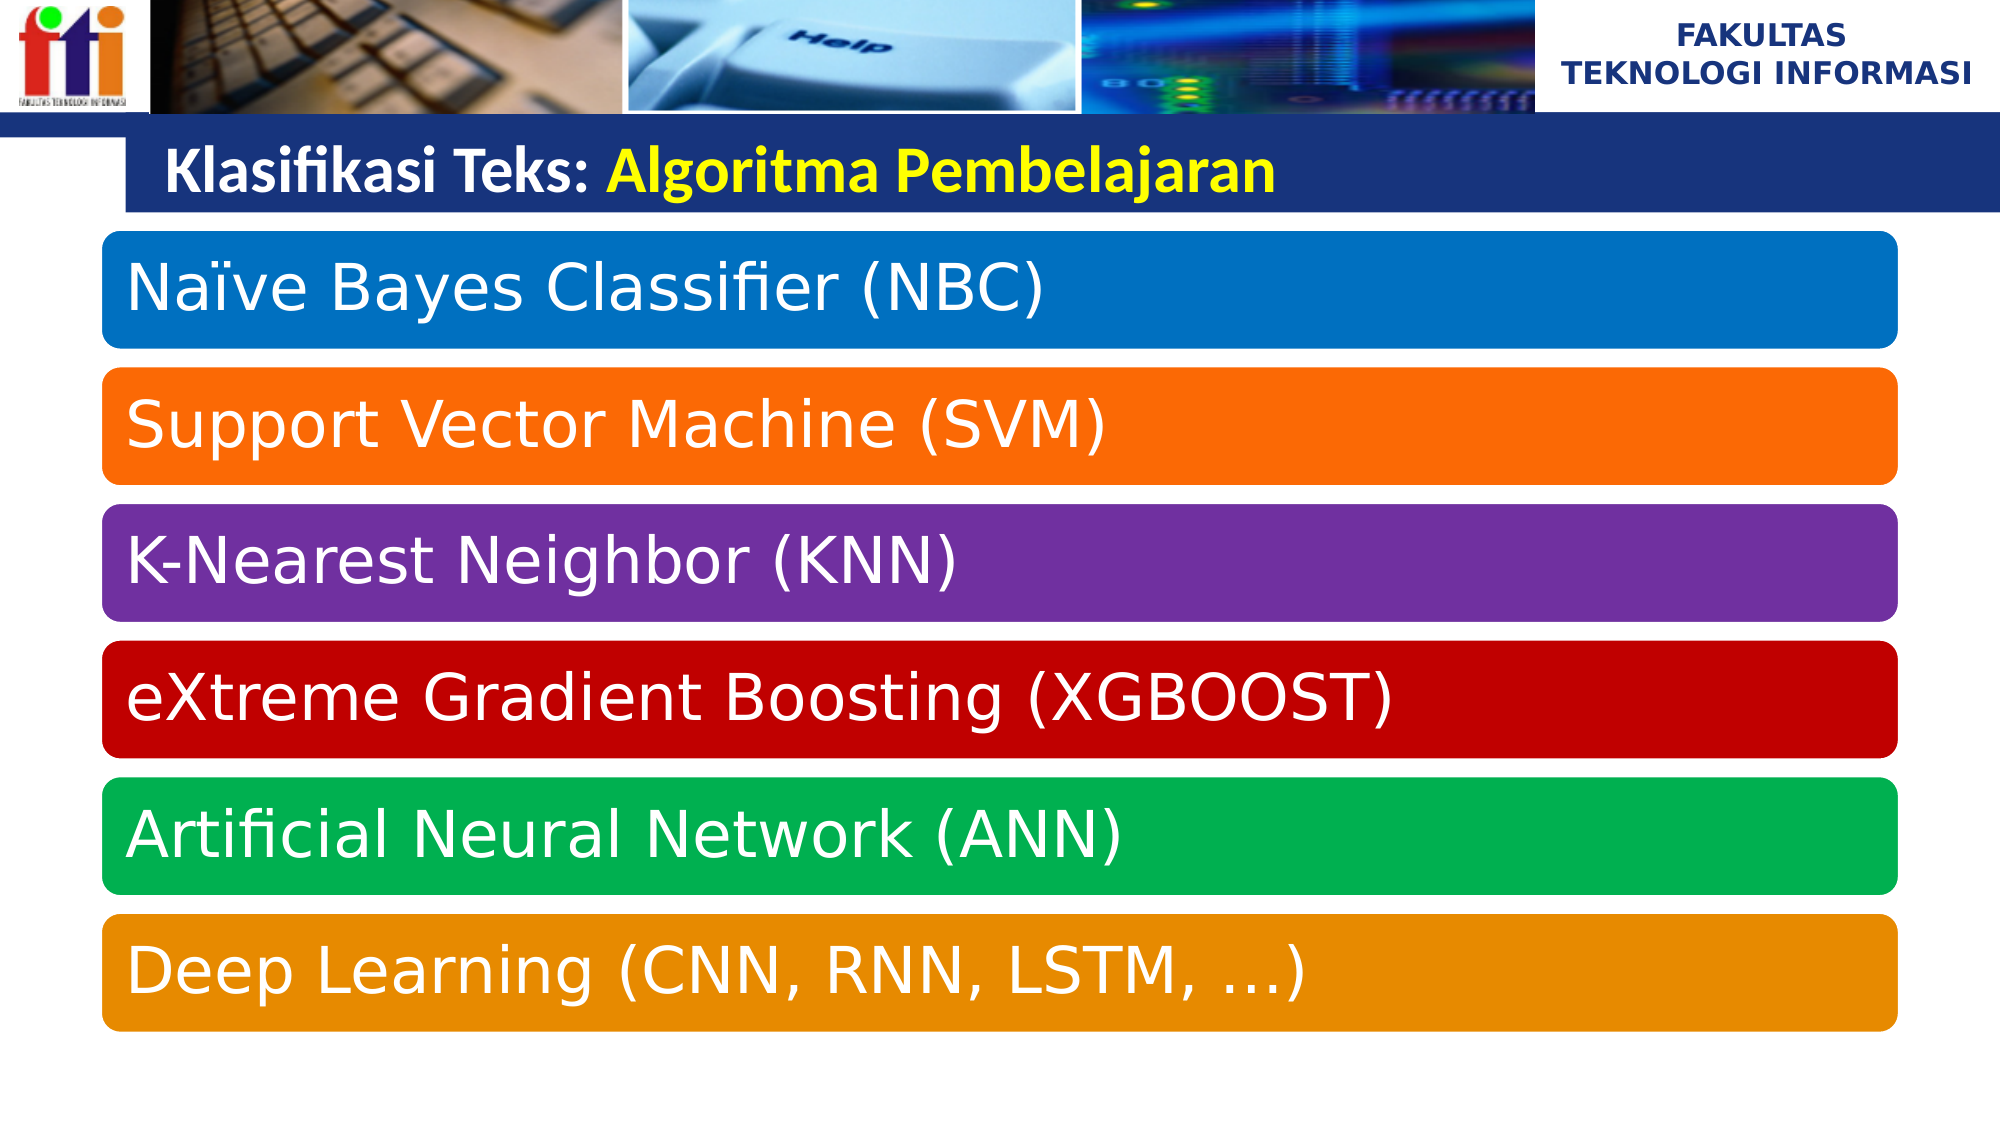

# Klasifikasi Teks: Algoritma Pembelajaran
Naïve Bayes Classifier (NBC)
Support Vector Machine (SVM)
K-Nearest Neighbor (KNN)
eXtreme Gradient Boosting (XGBOOST)
Artificial Neural Network (ANN)
Deep Learning (CNN, RNN, LSTM, …)